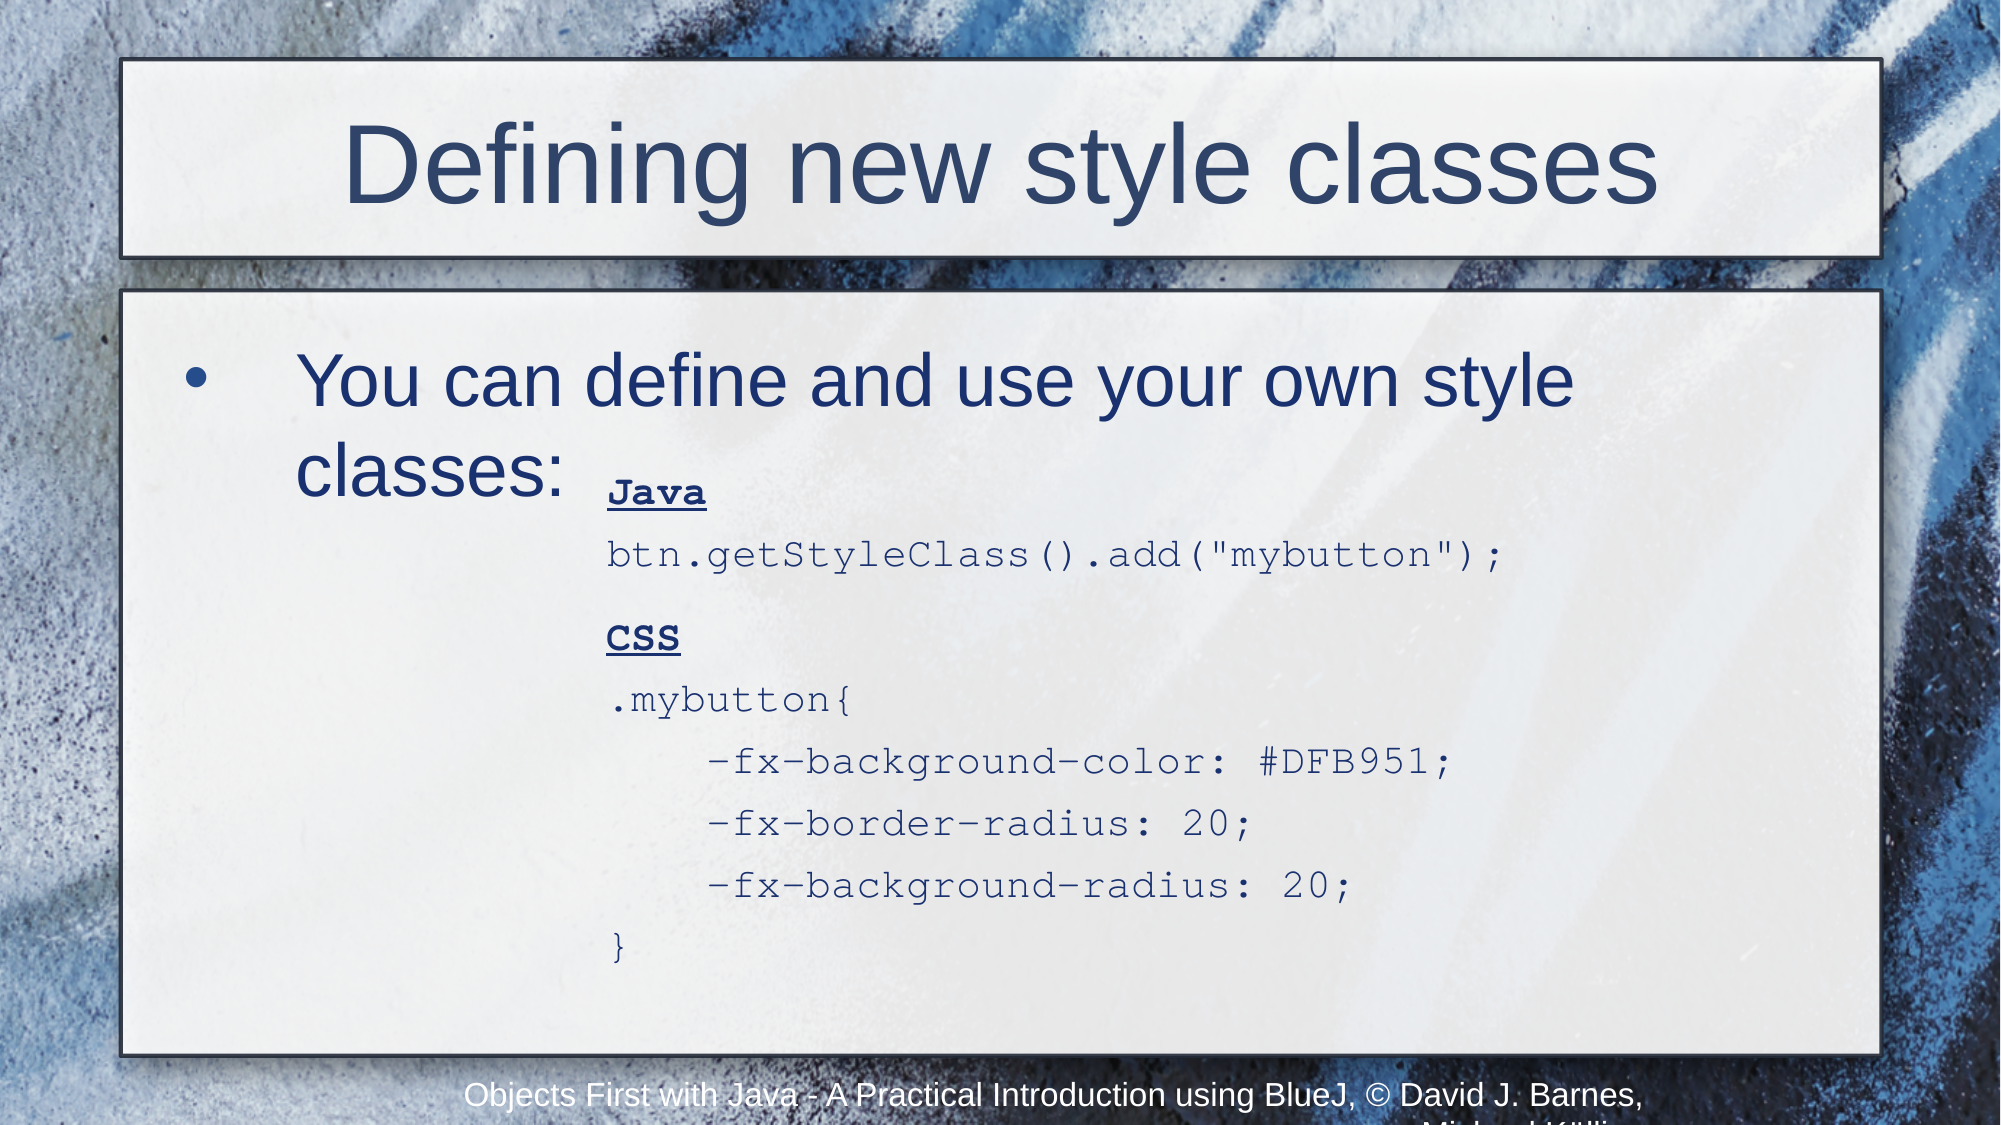

# Defining new style classes
You can define and use your own style classes:
Java
btn.getStyleClass().add("mybutton");
CSS
.mybutton{
    -fx-background-color: #DFB951;
    -fx-border-radius: 20;
    -fx-background-radius: 20;
}